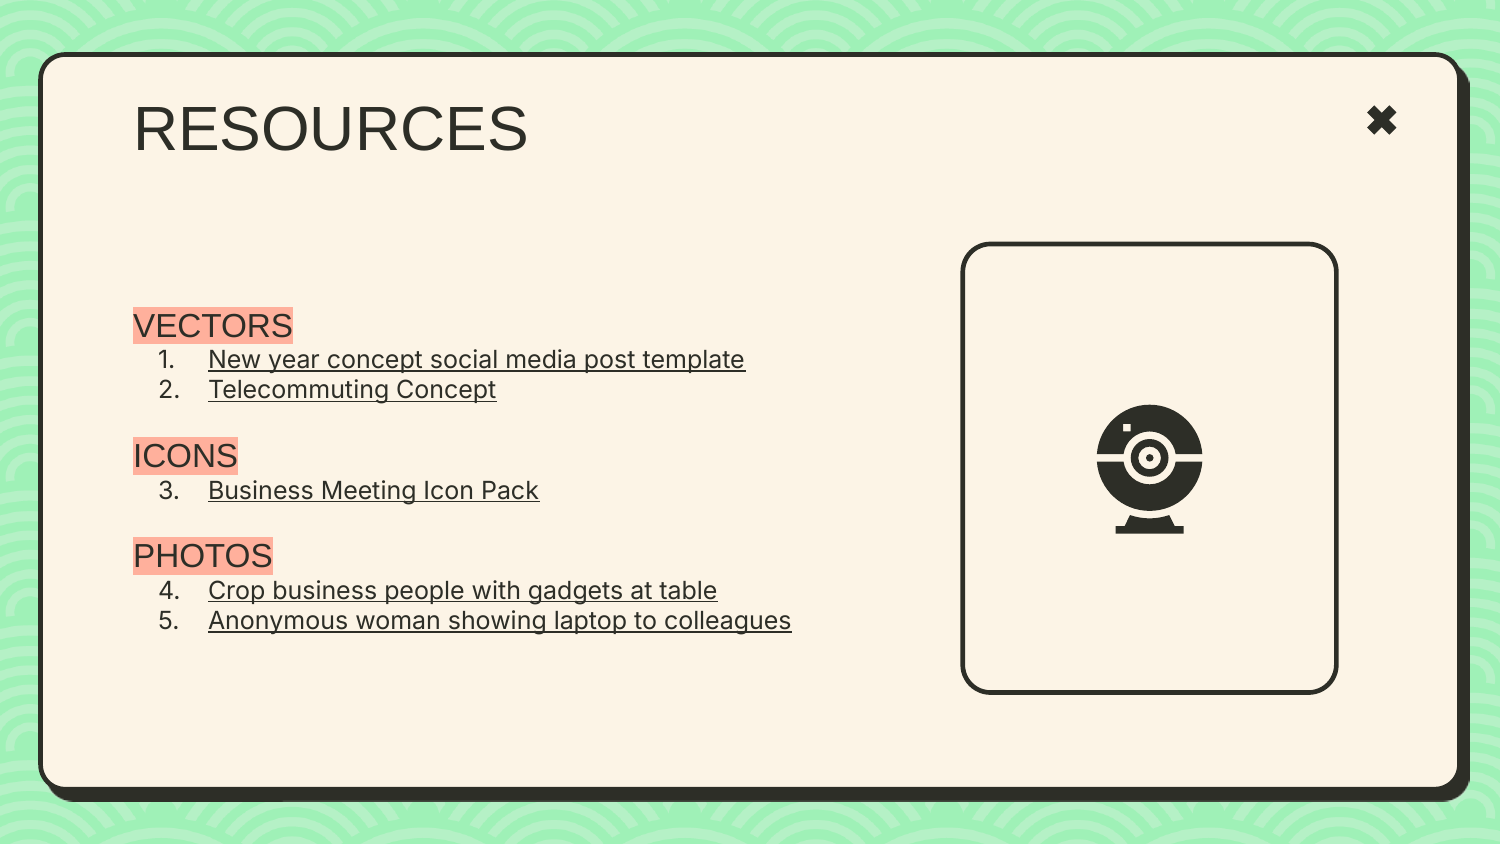

# RESOURCES
VECTORS
New year concept social media post template
Telecommuting Concept

ICONS
Business Meeting Icon Pack

PHOTOS
Crop business people with gadgets at table
Anonymous woman showing laptop to colleagues